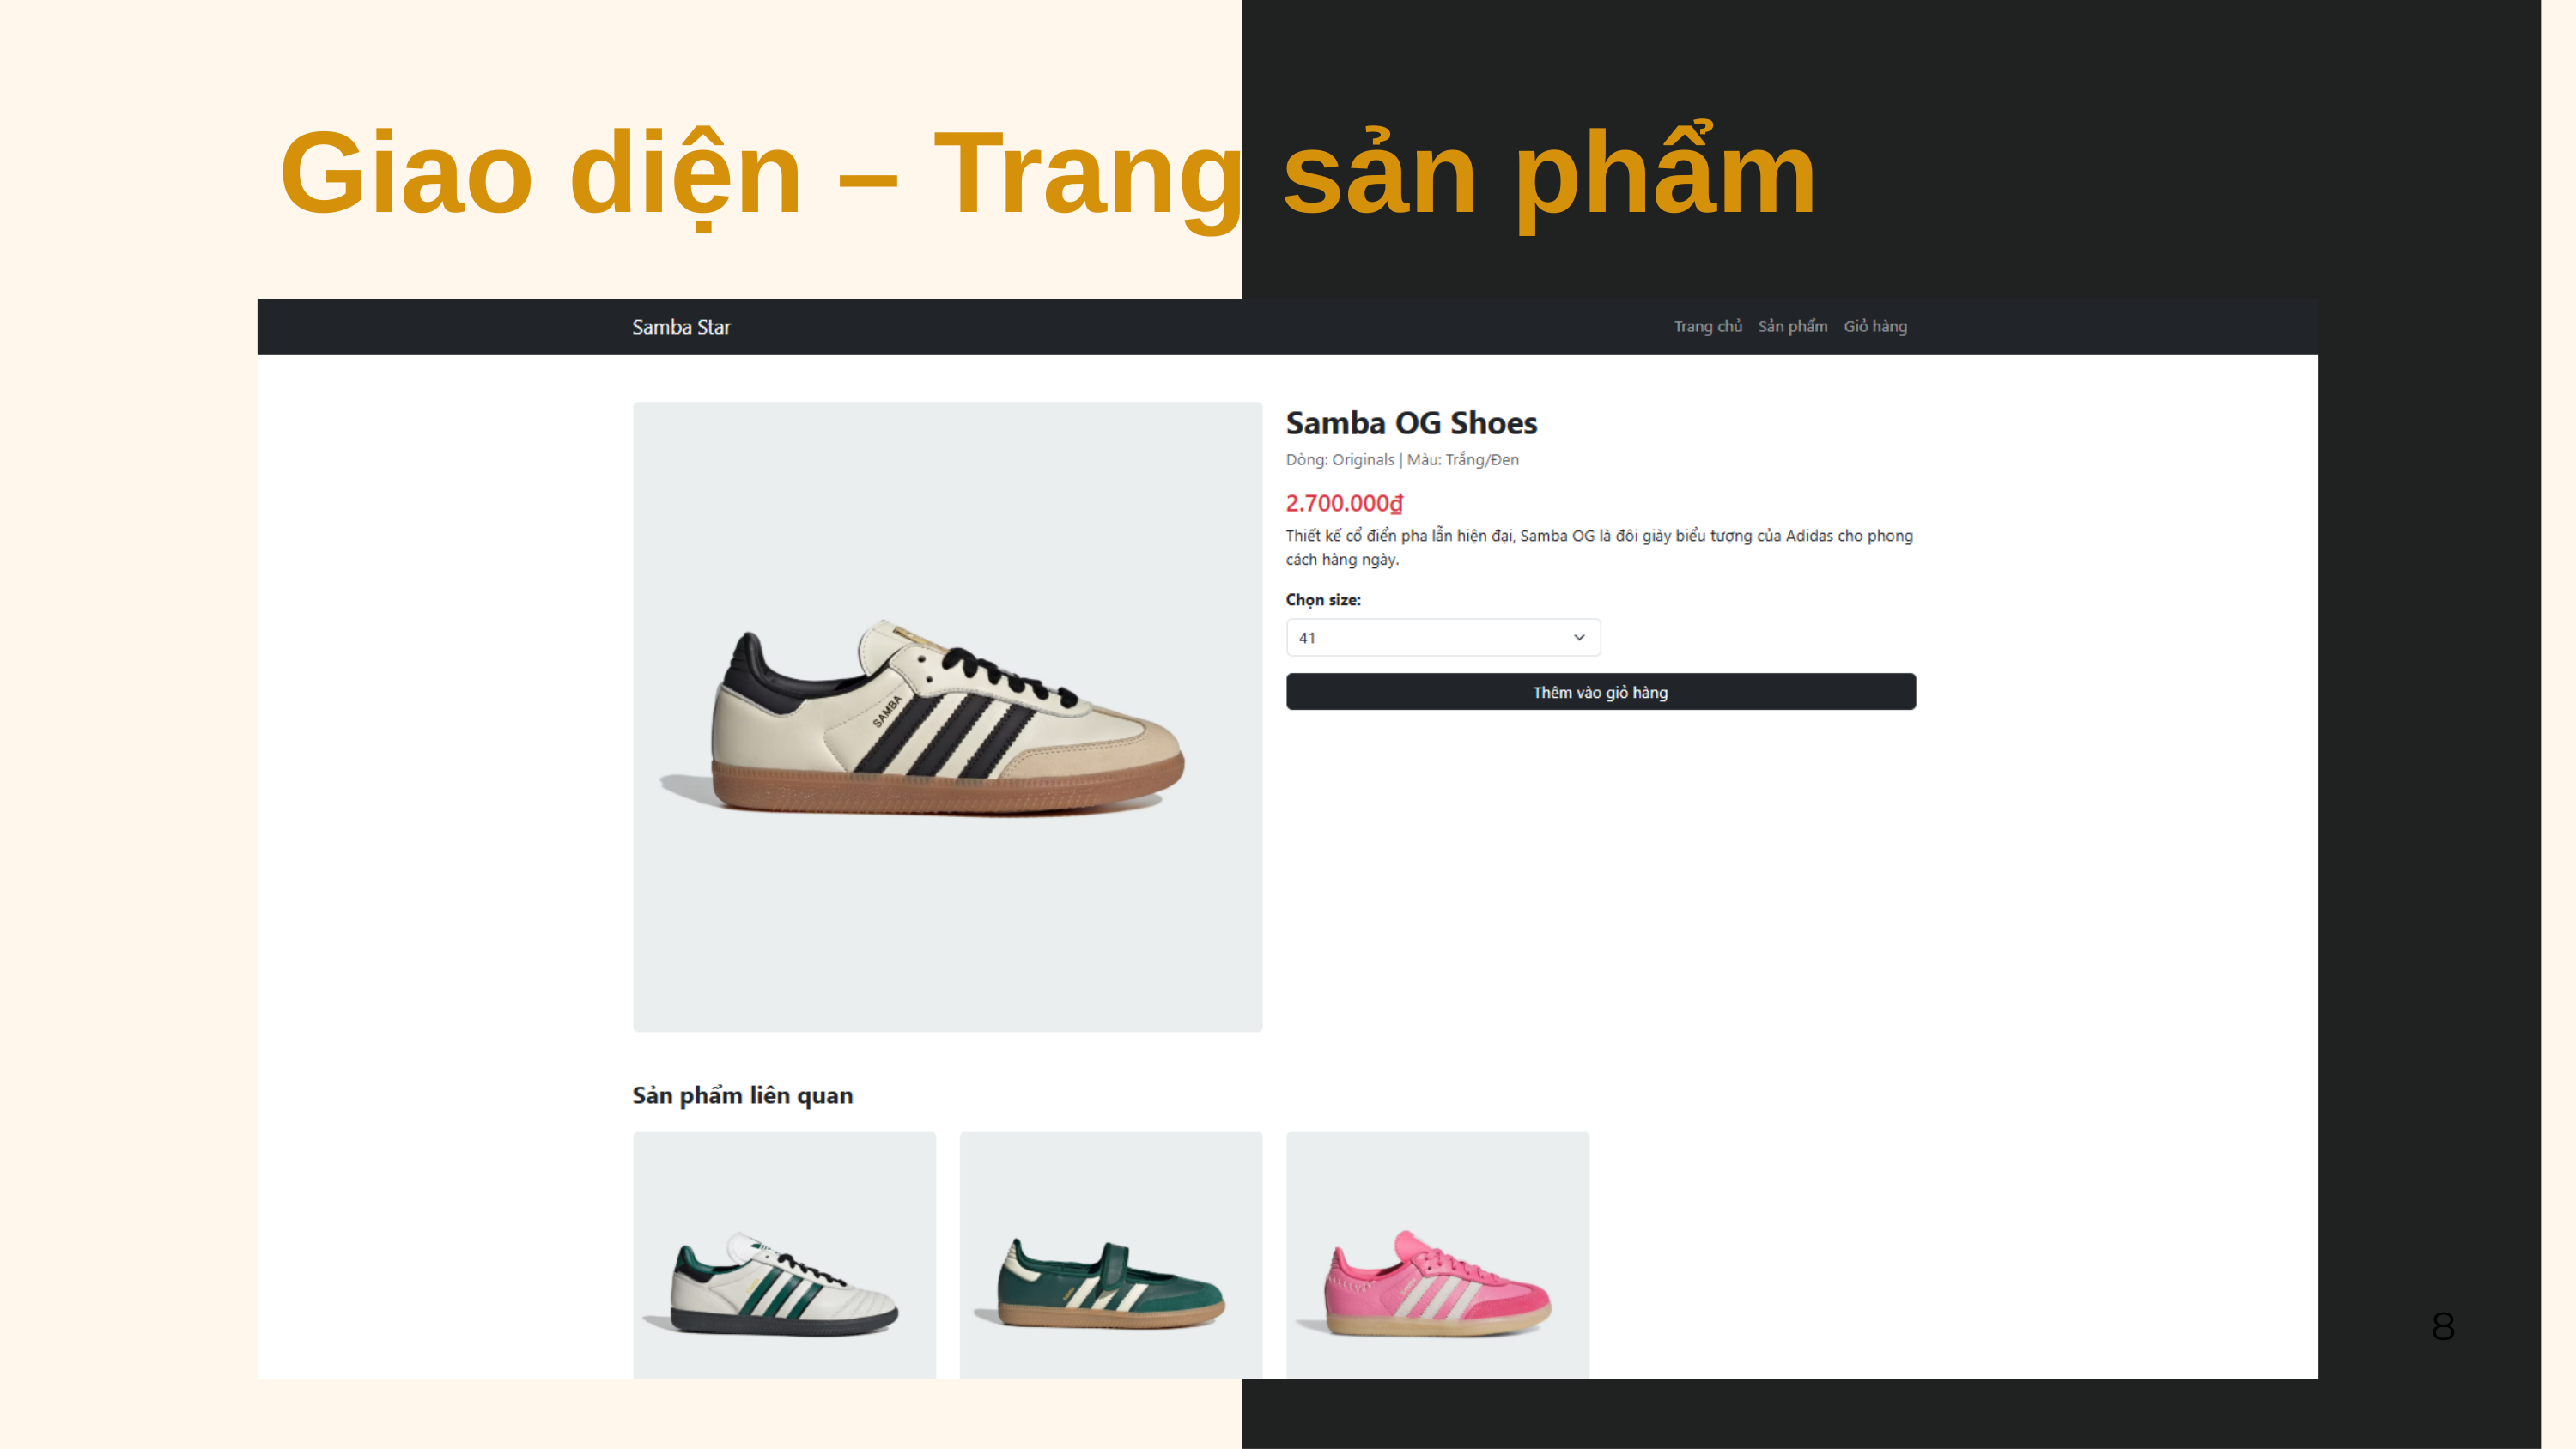

Giao diện – Trang sản phẩm

8